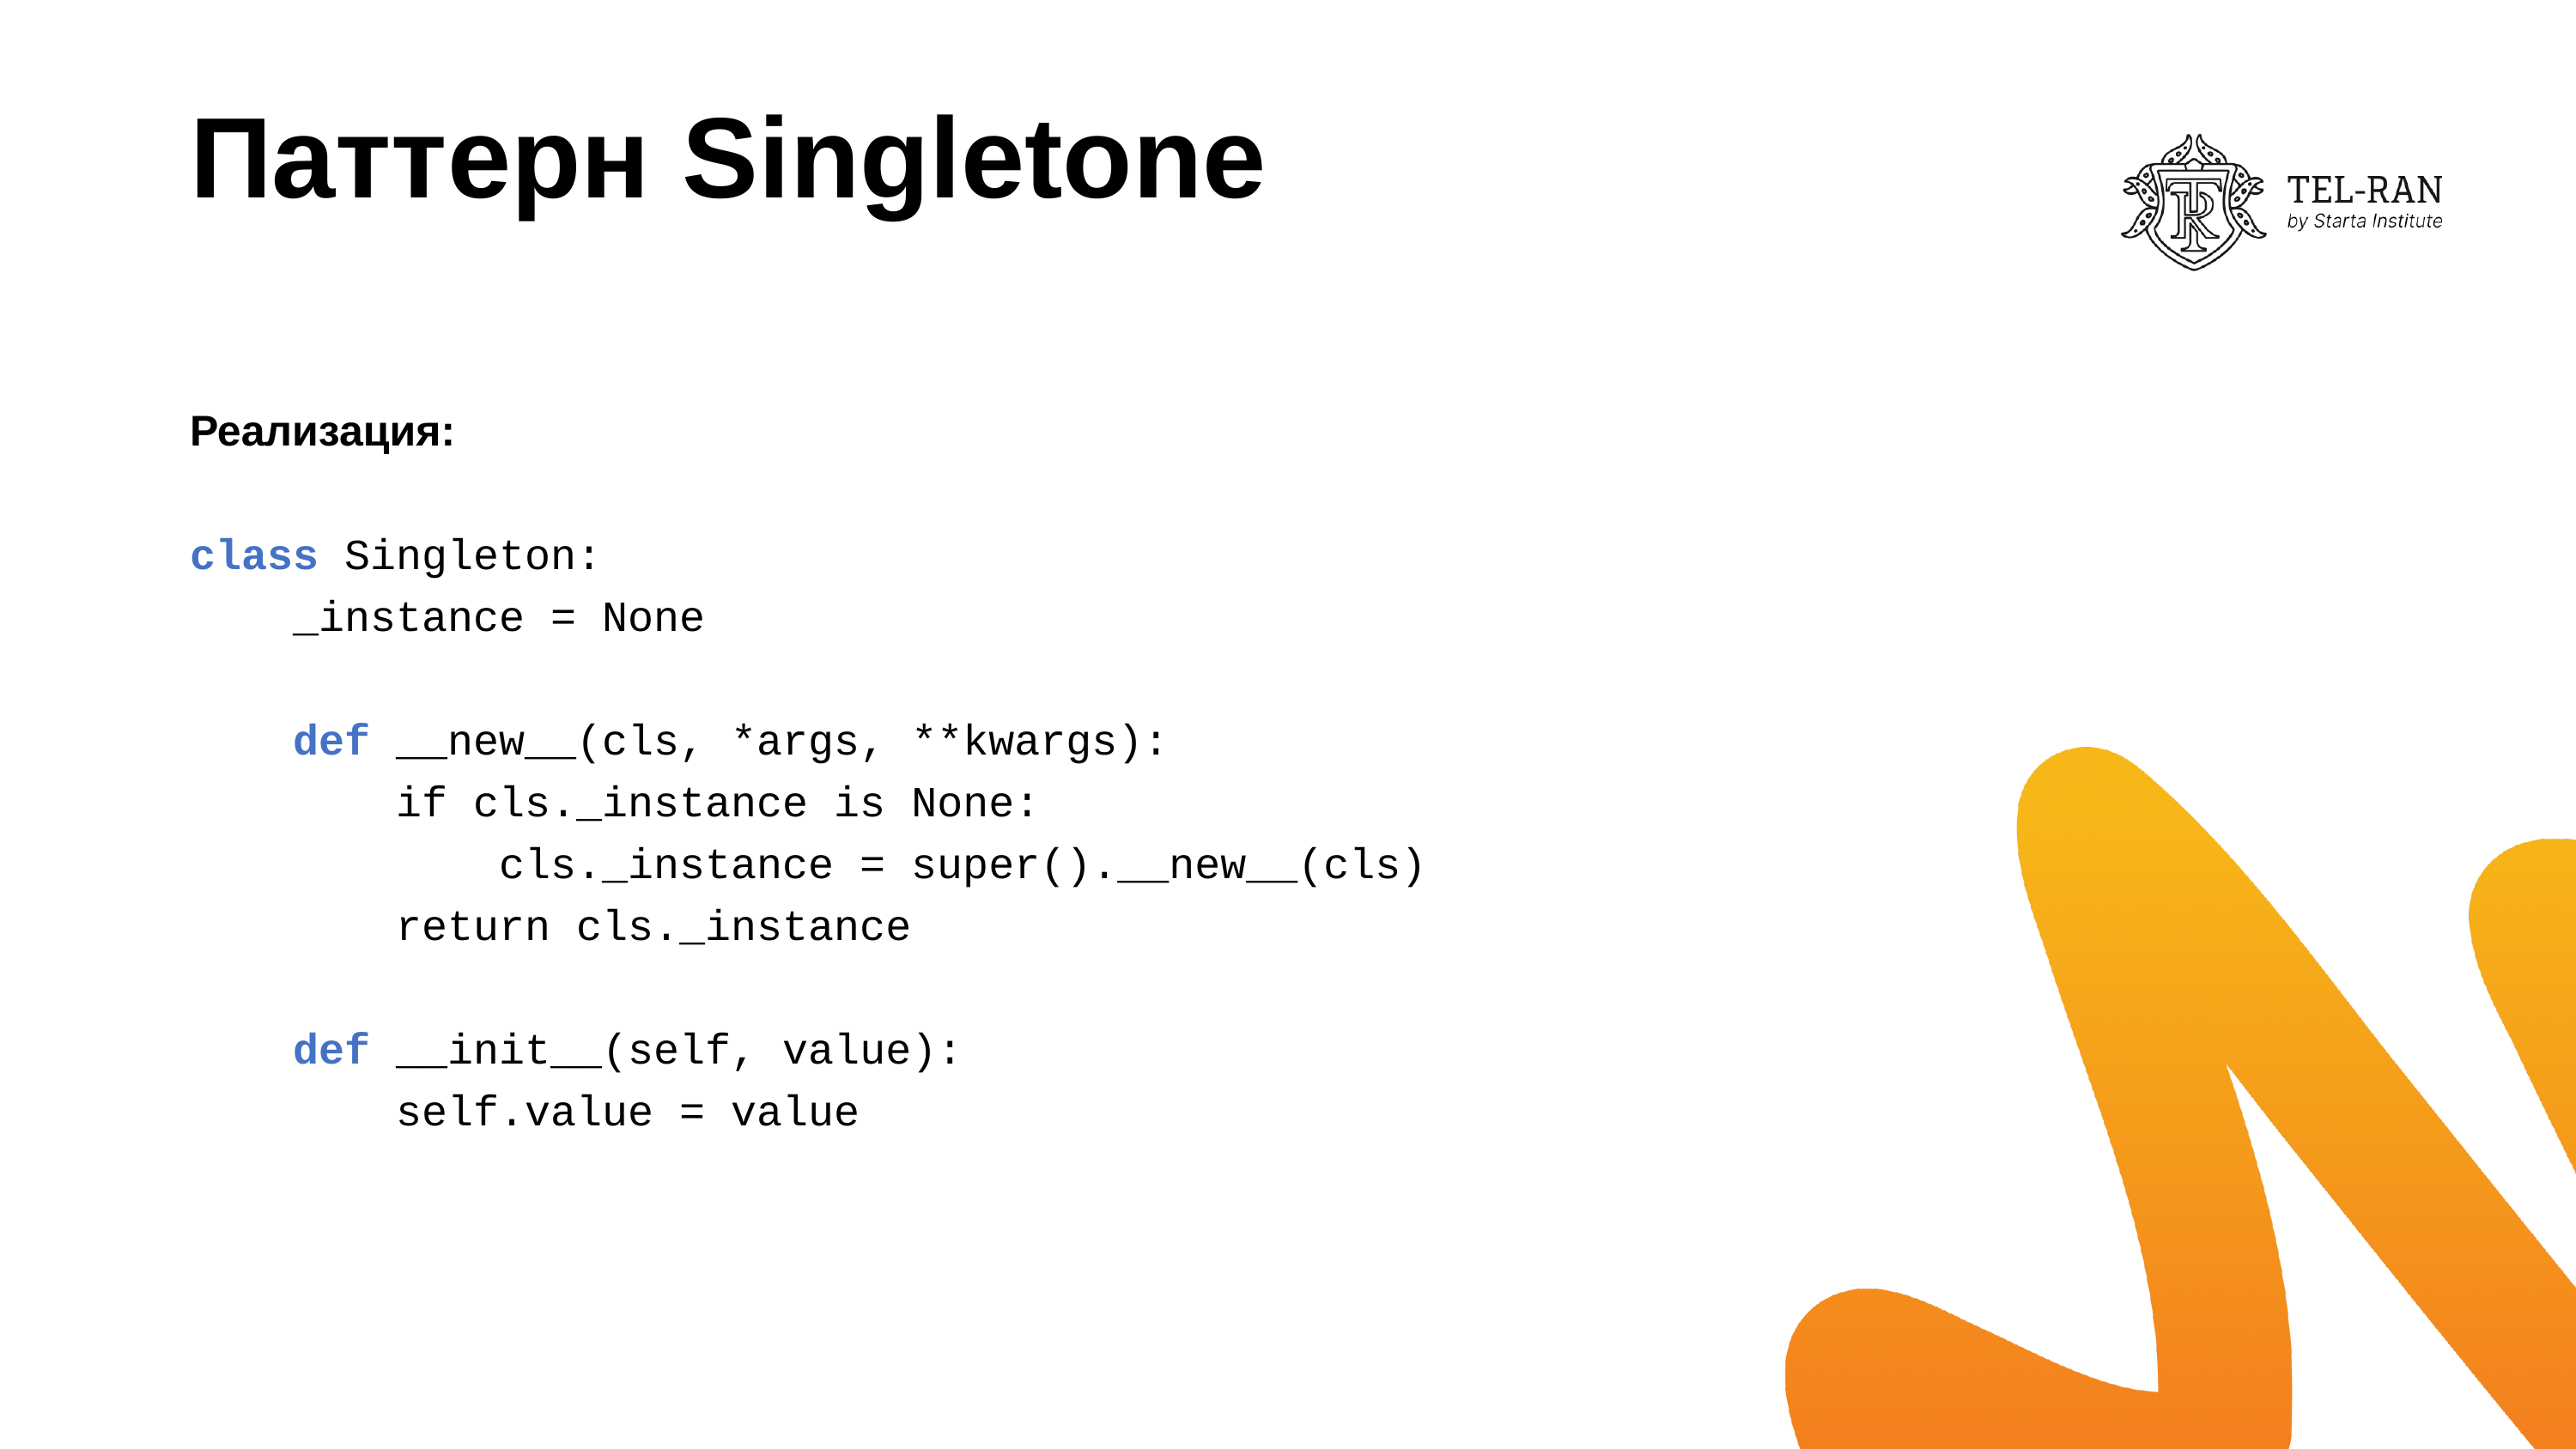

# Паттерн Singletone
Реализация:

class Singleton:
    _instance = None

    def __new__(cls, *args, **kwargs):
        if cls._instance is None:
            cls._instance = super().__new__(cls)
        return cls._instance

    def __init__(self, value):
        self.value = value